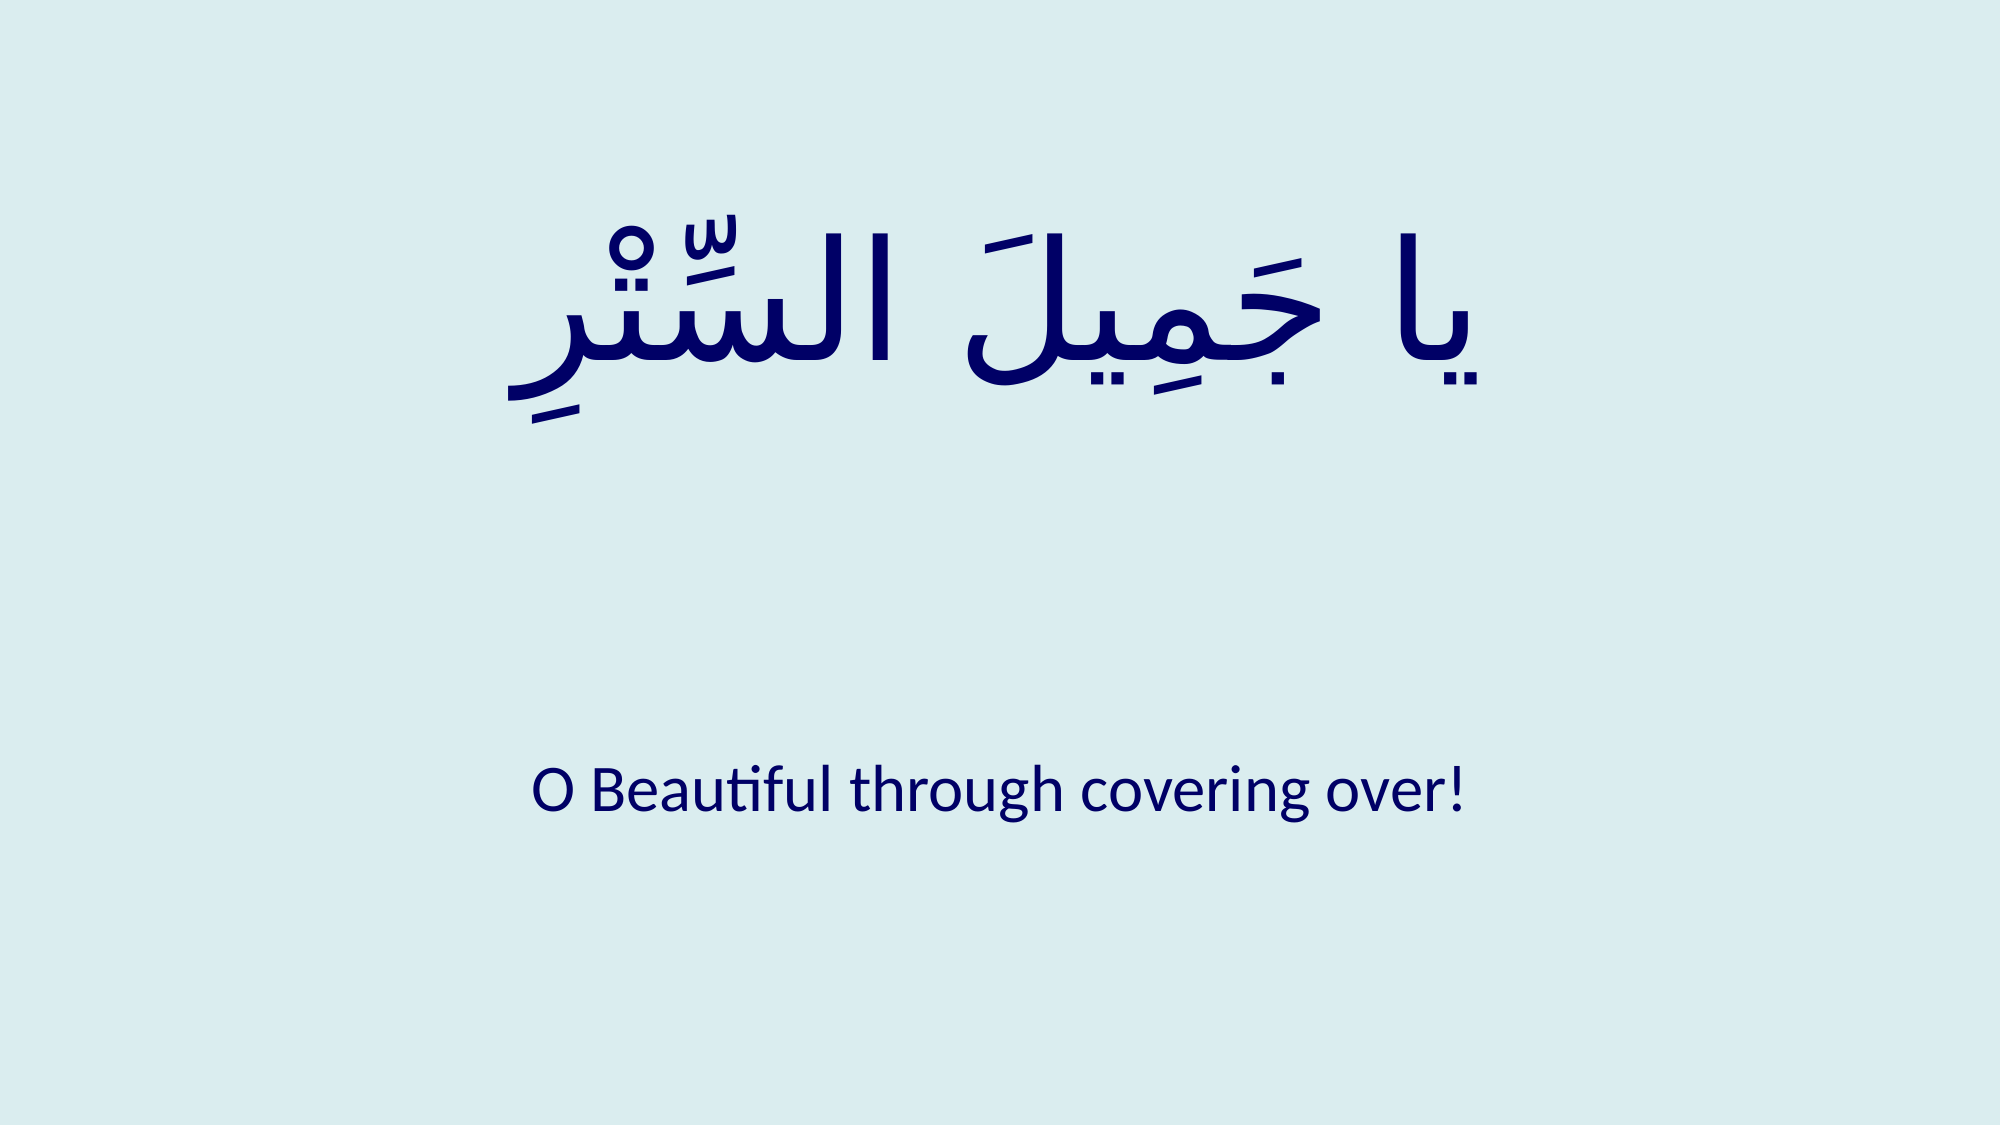

# يا جَمِيلَ السِّتْرِ
O Beautiful through covering over!